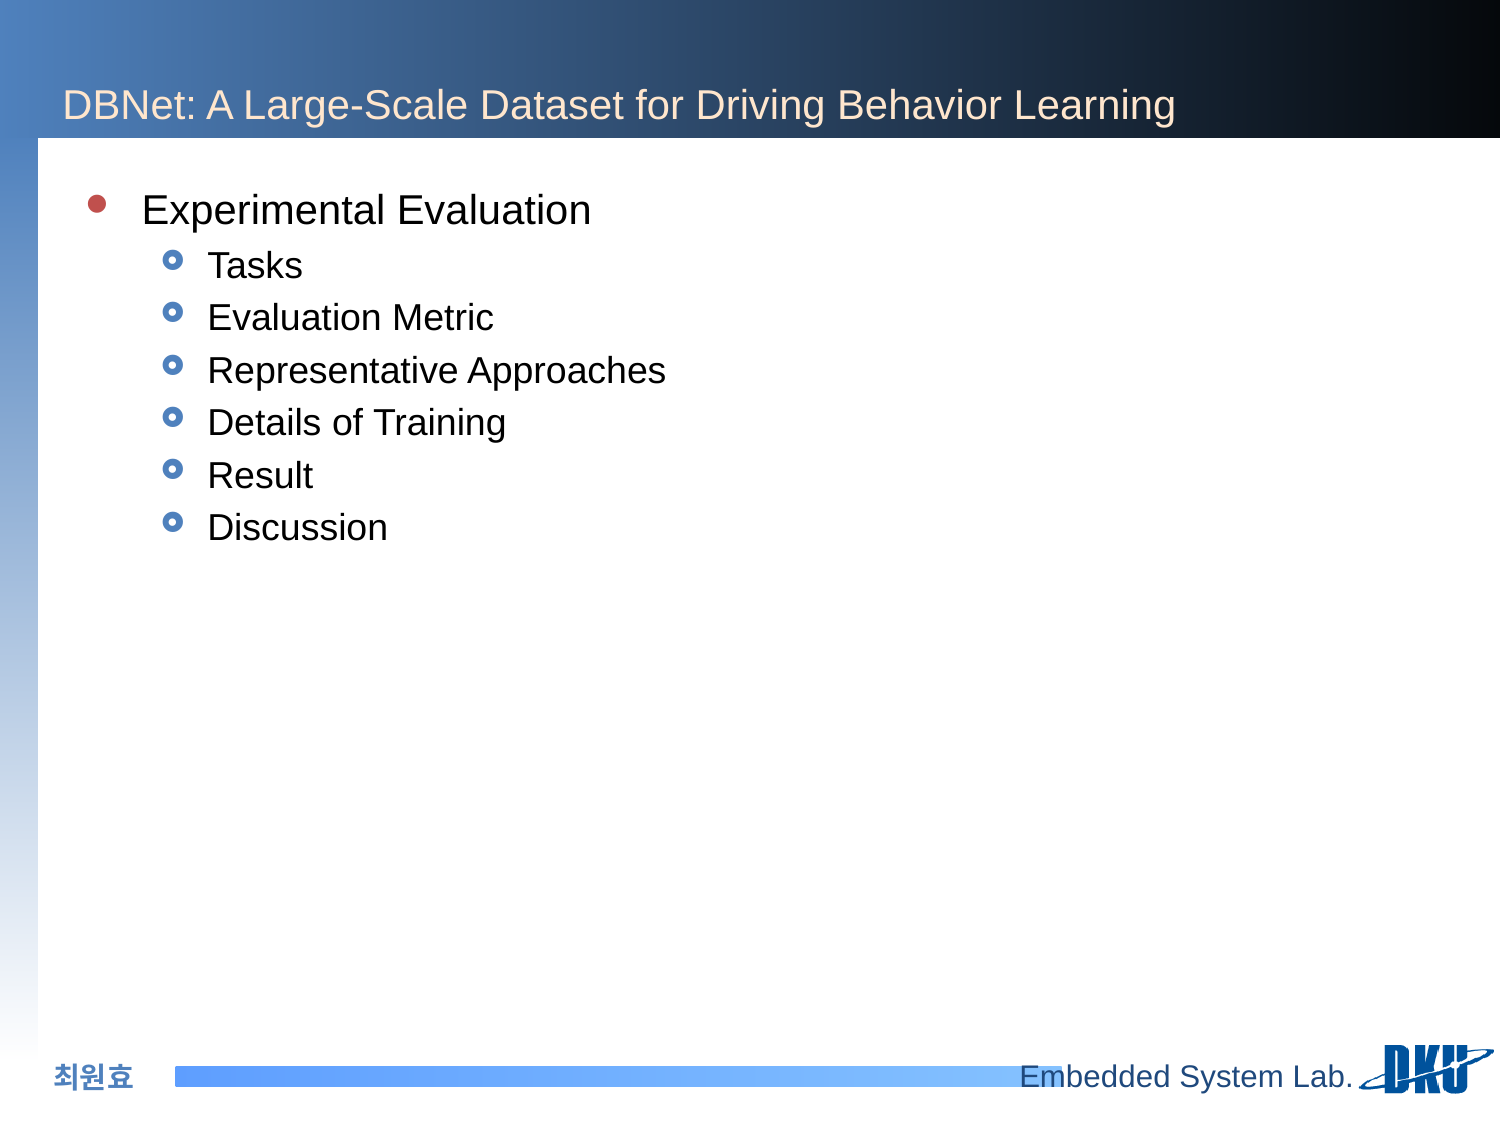

# DBNet: A Large-Scale Dataset for Driving Behavior Learning
Experimental Evaluation
Tasks
Evaluation Metric
Representative Approaches
Details of Training
Result
Discussion